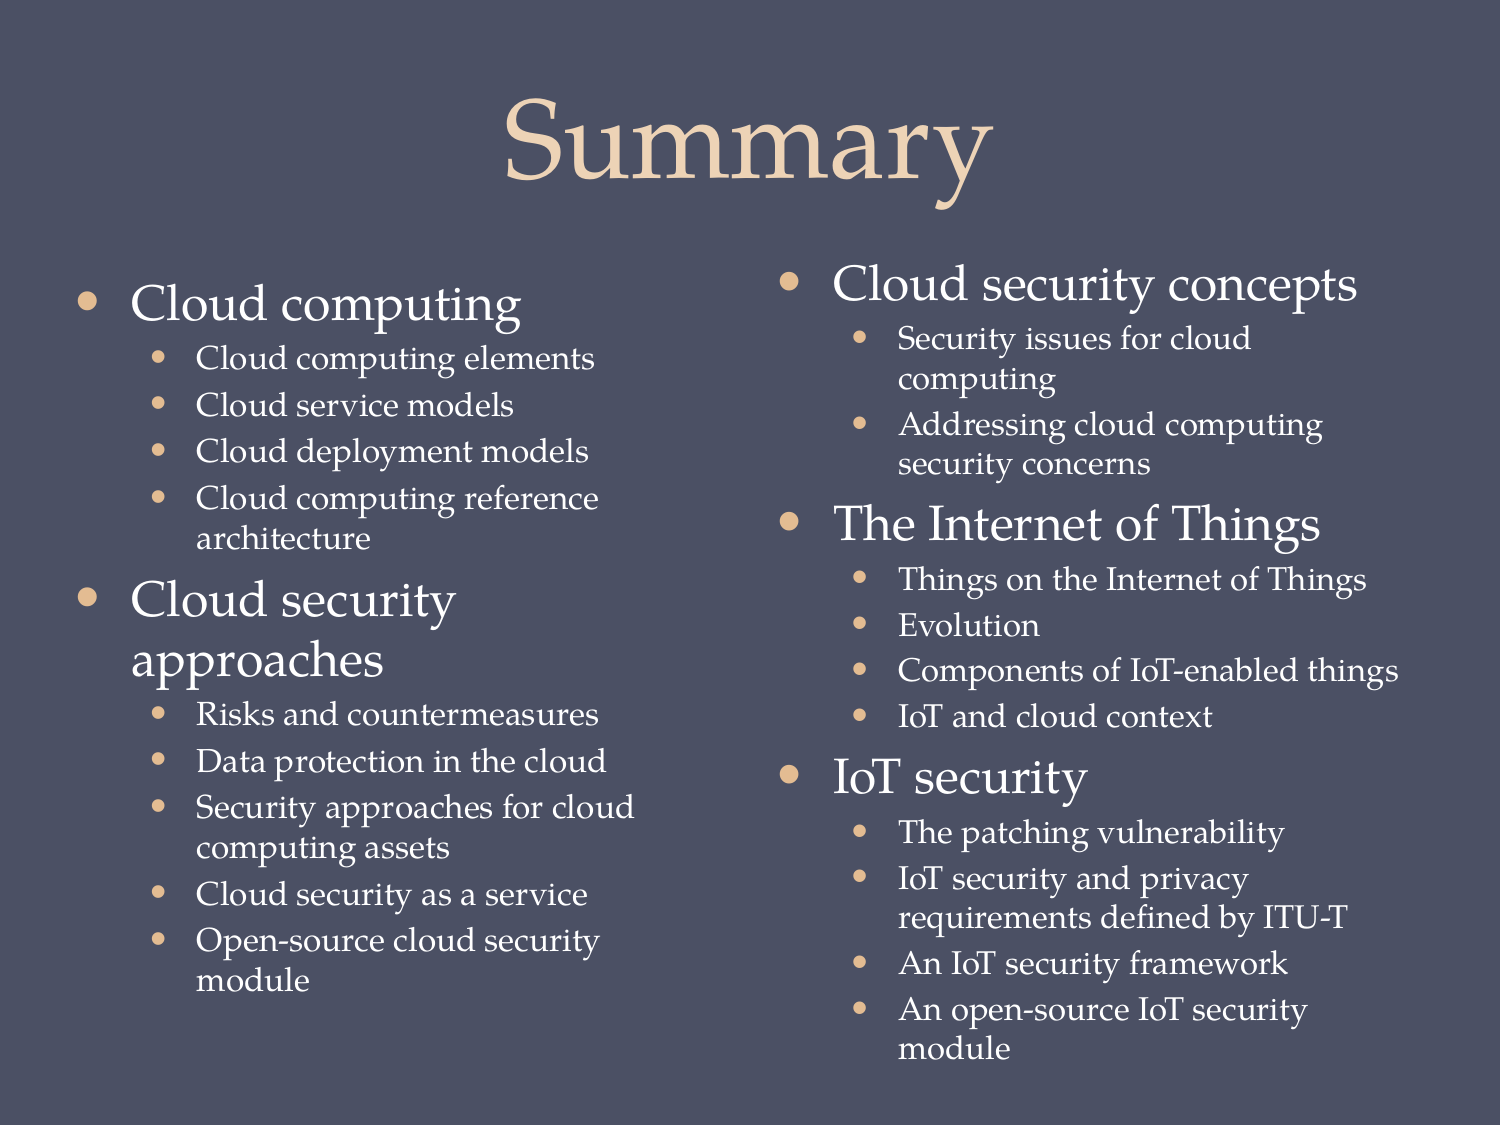

# Summary
Cloud security concepts
Security issues for cloud computing
Addressing cloud computing security concerns
The Internet of Things
Things on the Internet of Things
Evolution
Components of IoT-enabled things
IoT and cloud context
IoT security
The patching vulnerability
IoT security and privacy requirements defined by ITU-T
An IoT security framework
An open-source IoT security module
Cloud computing
Cloud computing elements
Cloud service models
Cloud deployment models
Cloud computing reference architecture
Cloud security approaches
Risks and countermeasures
Data protection in the cloud
Security approaches for cloud computing assets
Cloud security as a service
Open-source cloud security module